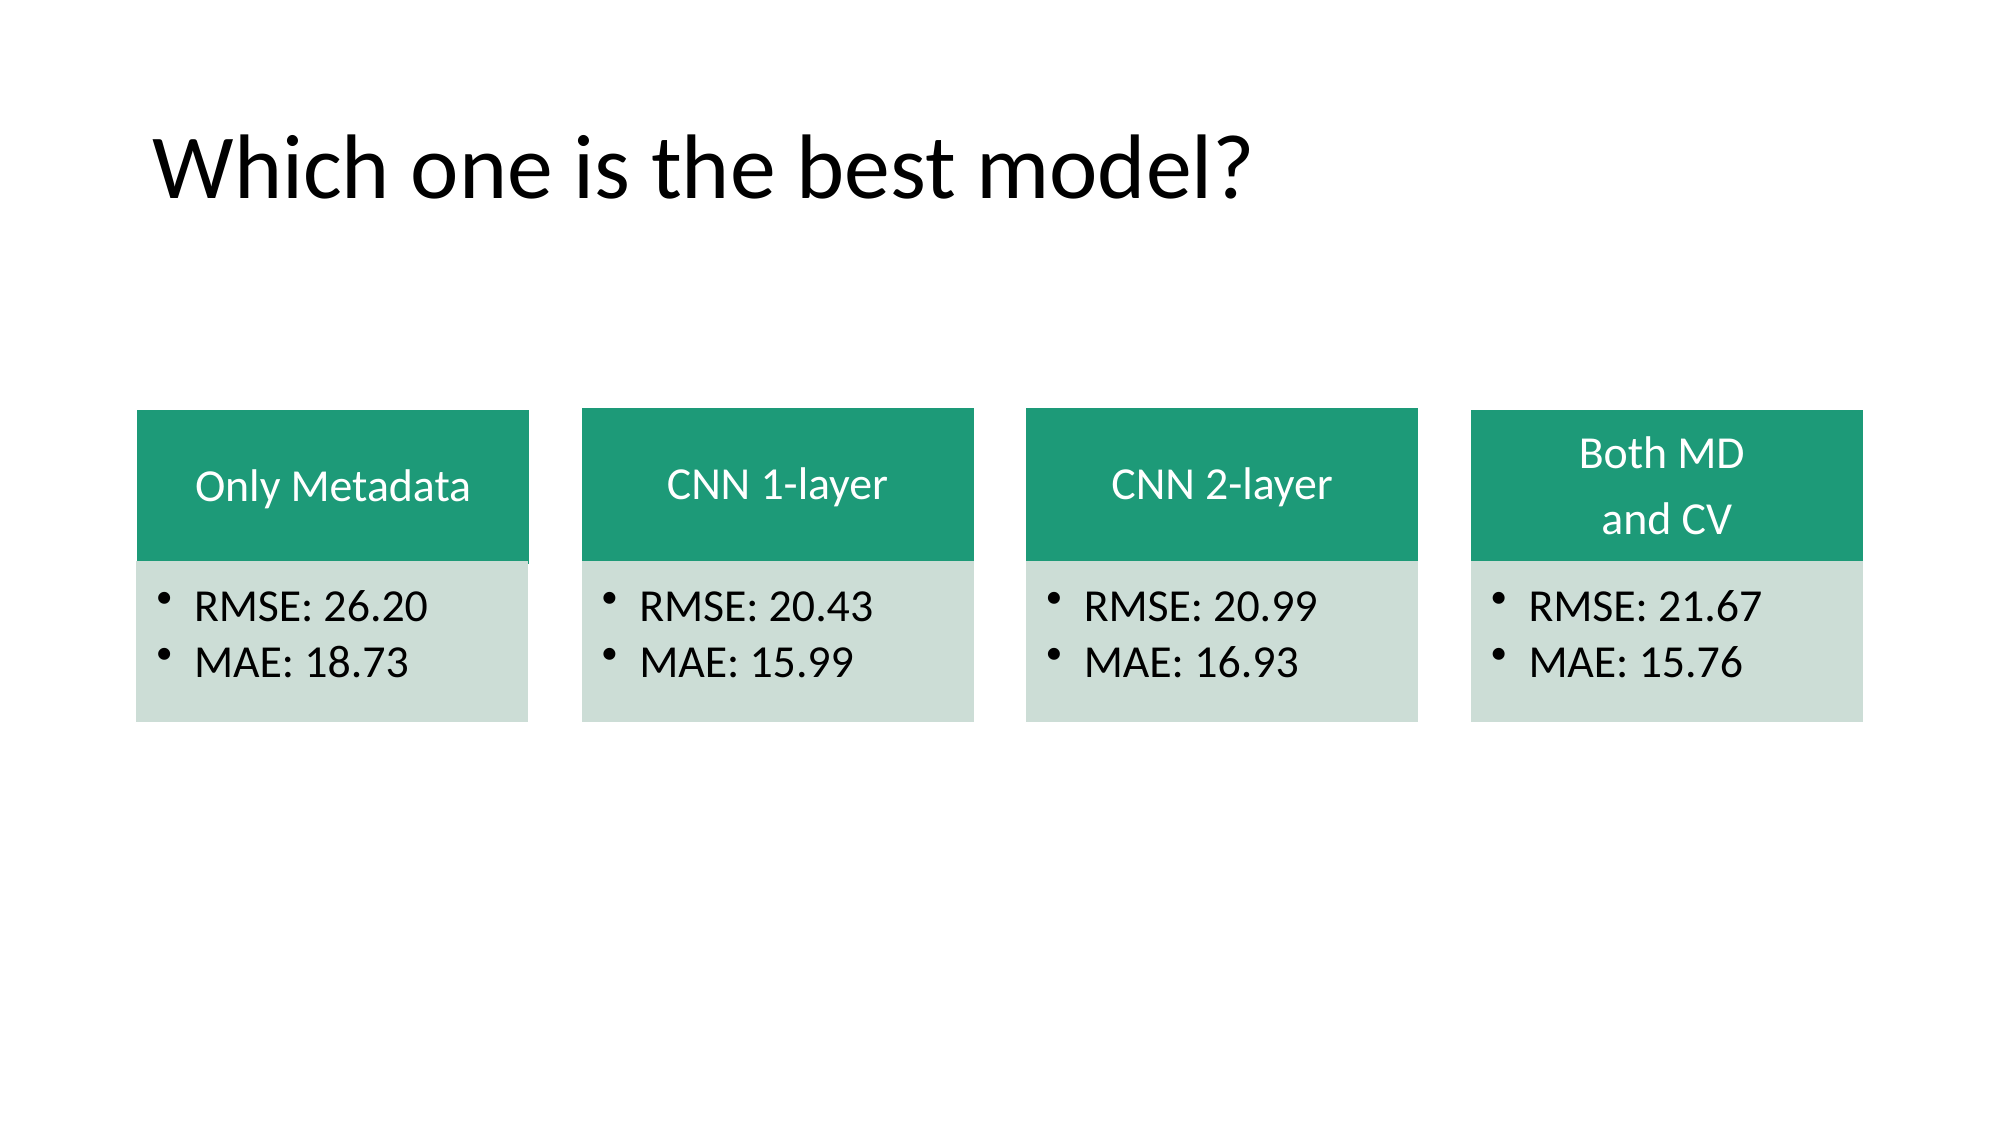

# Which one is the best model?
CNN 1-layer
CNN 2-layer
Only Metadata
Both MD
and CV
RMSE: 20.43
MAE: 15.99
RMSE: 20.99
MAE: 16.93
RMSE: 21.67
MAE: 15.76
RMSE: 26.20
MAE: 18.73